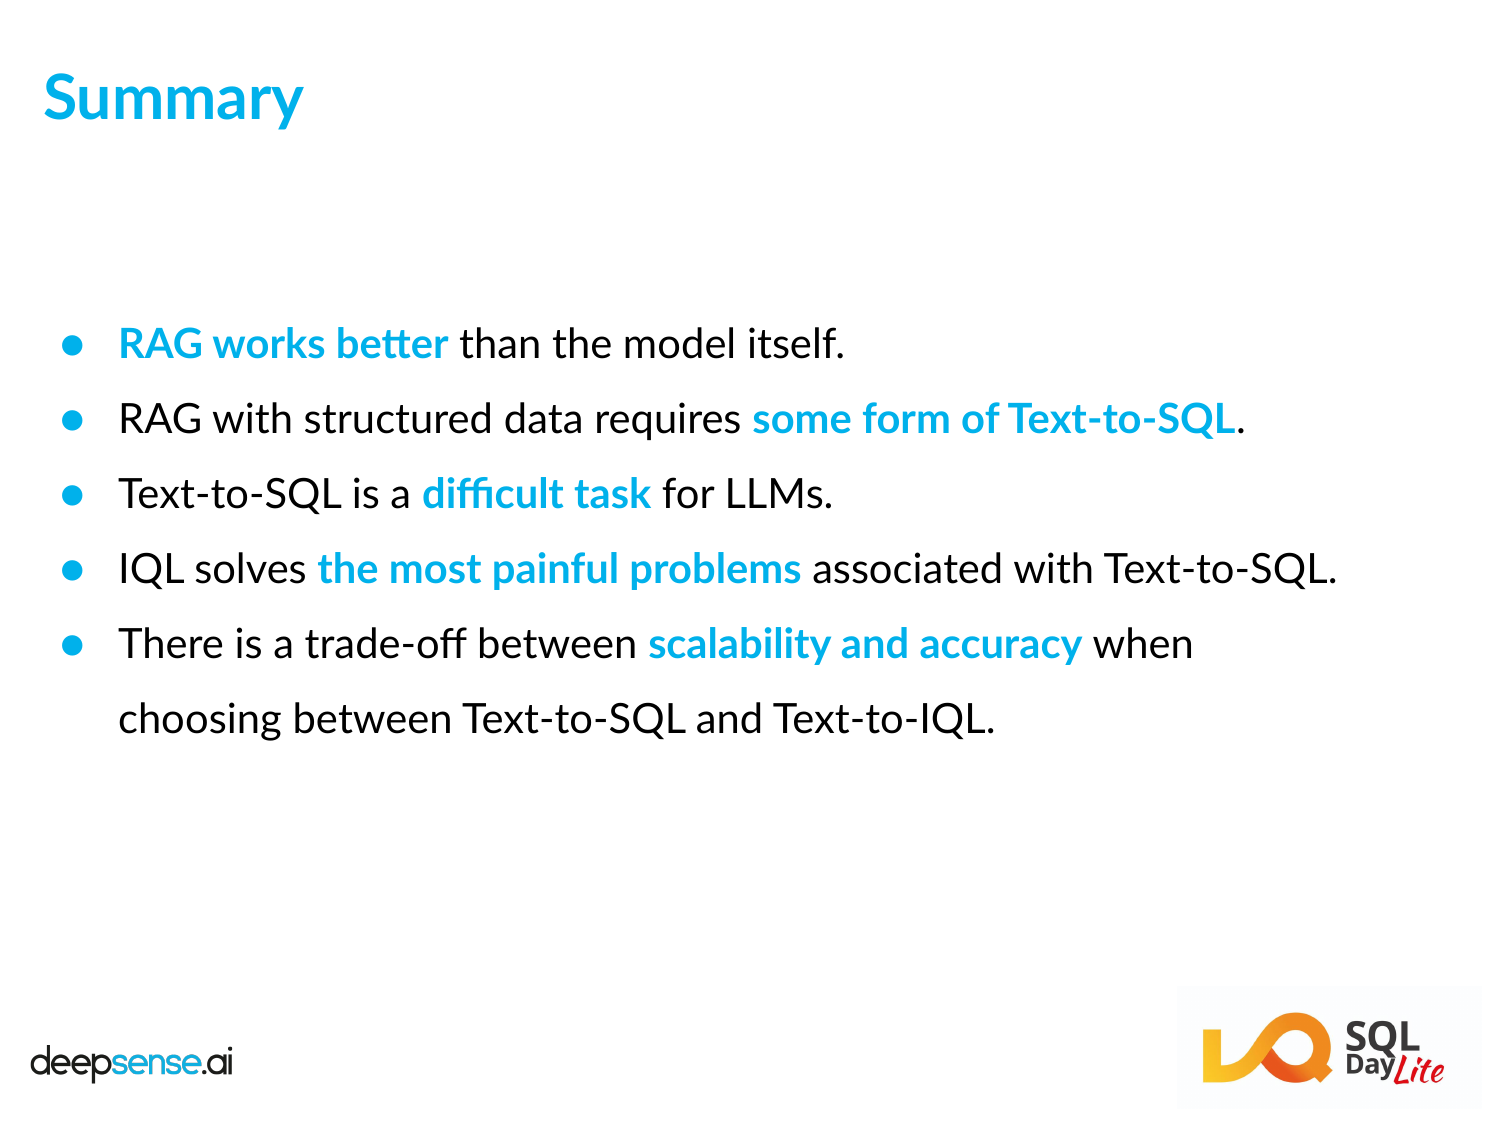

# Summary
RAG works better than the model itself.
RAG with structured data requires some form of Text-to-SQL.
Text-to-SQL is a difficult task for LLMs.
IQL solves the most painful problems associated with Text-to-SQL.
There is a trade-off between scalability and accuracy when choosing between Text-to-SQL and Text-to-IQL.